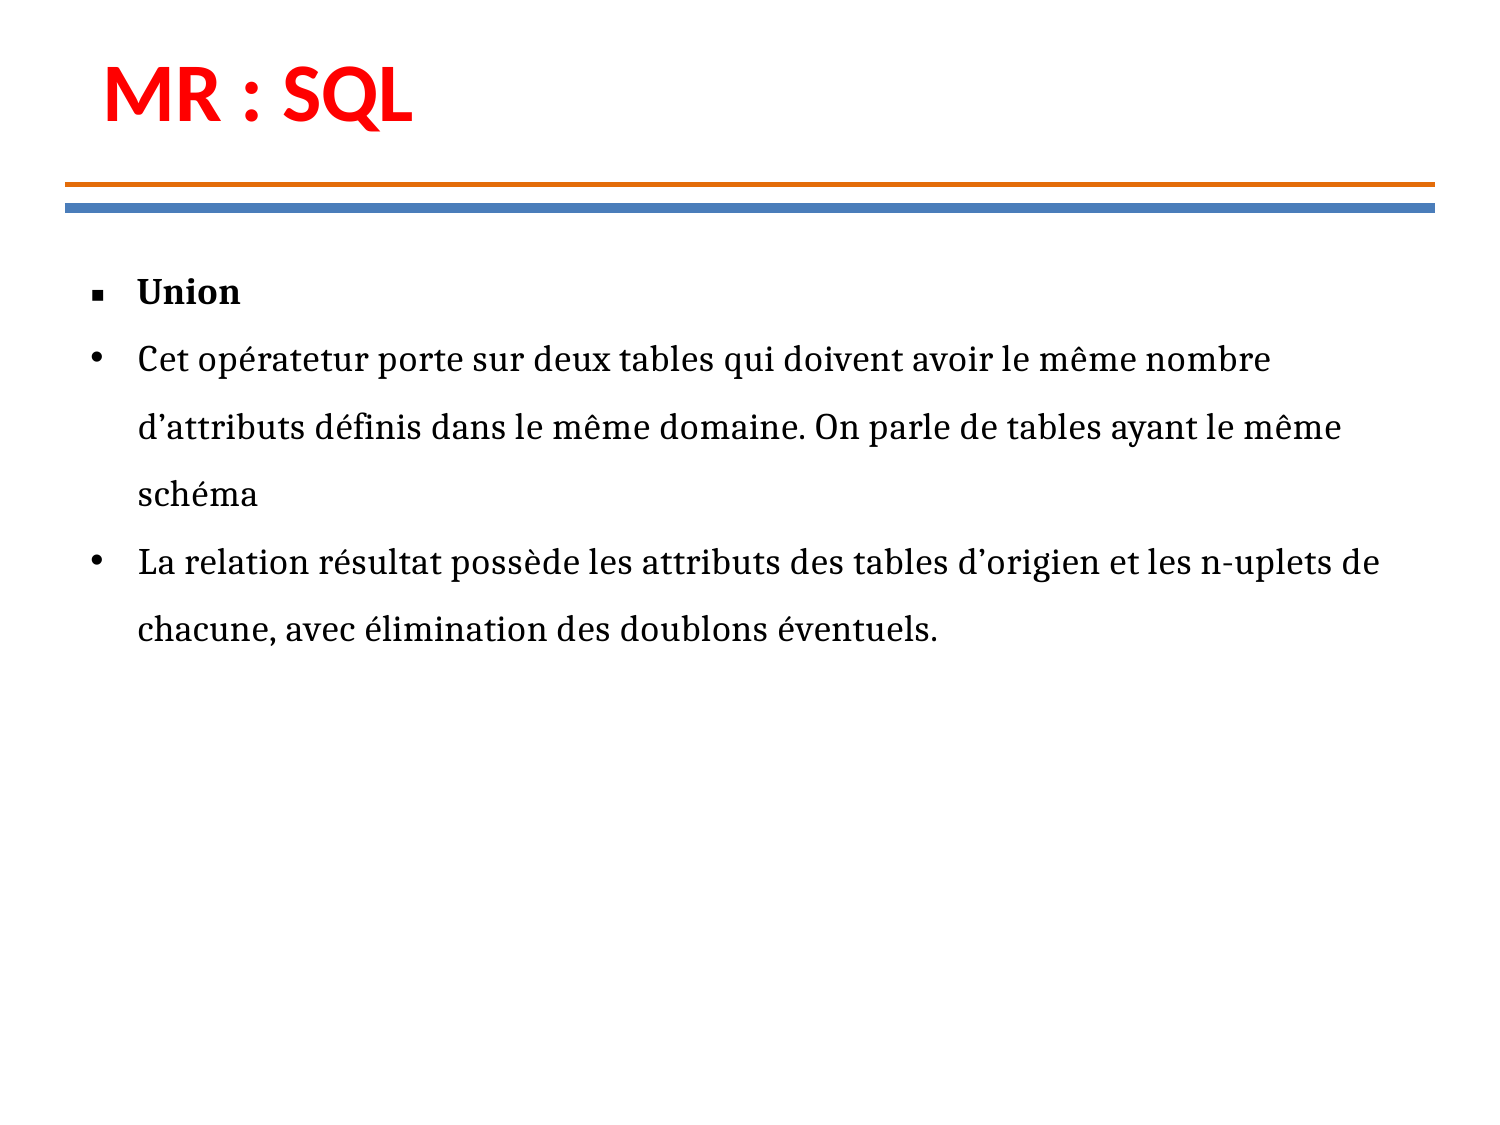

MR : SQL
Union
Cet opératetur porte sur deux tables qui doivent avoir le même nombre d’attributs définis dans le même domaine. On parle de tables ayant le même schéma
La relation résultat possède les attributs des tables d’origien et les n-uplets de chacune, avec élimination des doublons éventuels.